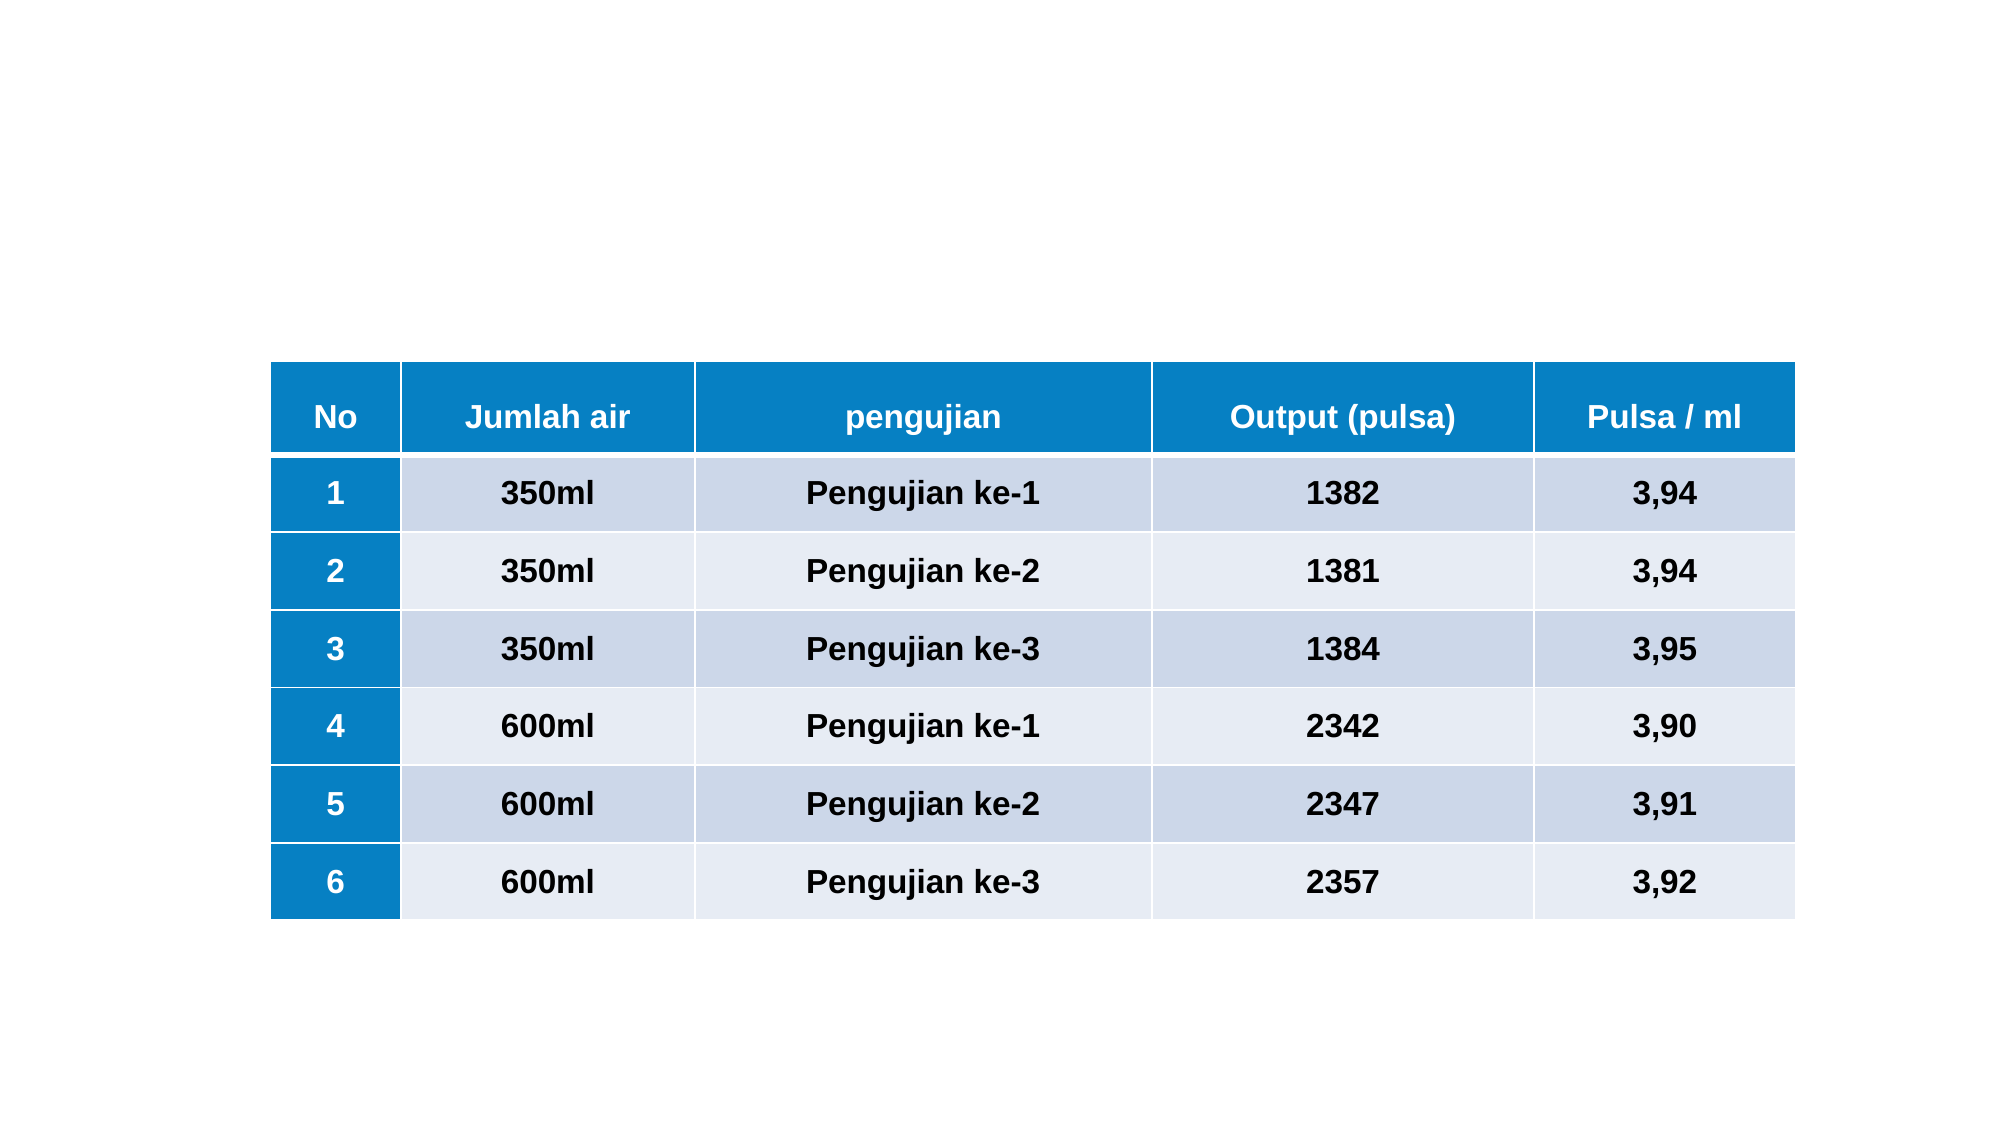

| No | Jumlah air | pengujian | Output (pulsa) | Pulsa / ml |
| --- | --- | --- | --- | --- |
| 1 | 350ml | Pengujian ke-1 | 1382 | 3,94 |
| 2 | 350ml | Pengujian ke-2 | 1381 | 3,94 |
| 3 | 350ml | Pengujian ke-3 | 1384 | 3,95 |
| 4 | 600ml | Pengujian ke-1 | 2342 | 3,90 |
| 5 | 600ml | Pengujian ke-2 | 2347 | 3,91 |
| 6 | 600ml | Pengujian ke-3 | 2357 | 3,92 |